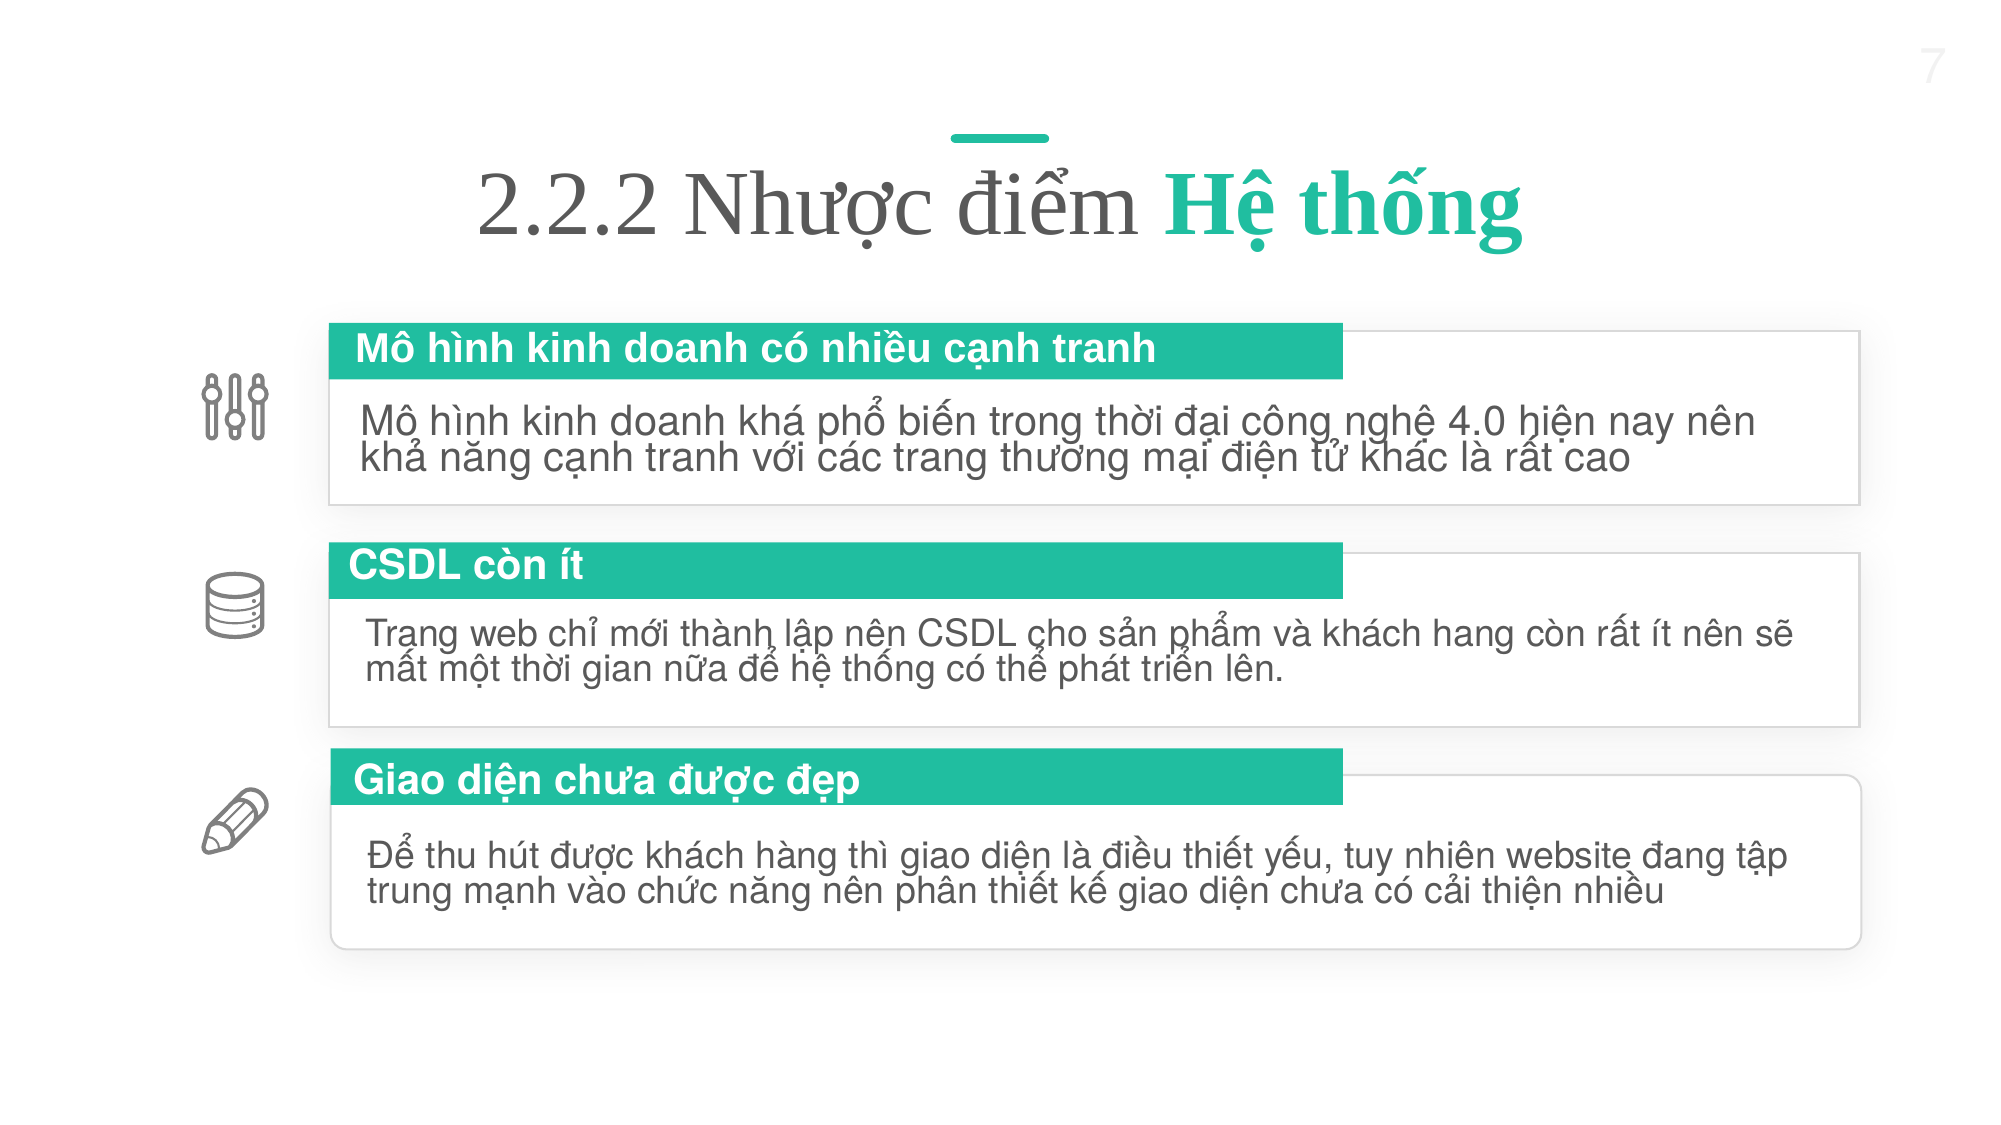

2.2.2 Nhược điểm Hệ thống
Mô hình kinh doanh có nhiều cạnh tranh

Mô hình kinh doanh khá phổ biến trong thời đại công nghệ 4.0 hiện nay nên khả năng cạnh tranh với các trang thương mại điện tử khác là rất cao
CSDL còn ít

Trang web chỉ mới thành lập nên CSDL cho sản phẩm và khách hang còn rất ít nên sẽ mất một thời gian nữa để hệ thống có thể phát triển lên.
Giao diện chưa được đẹp

Để thu hút được khách hàng thì giao diện là điều thiết yếu, tuy nhiên website đang tập trung mạnh vào chức năng nên phân thiết kế giao diện chưa có cải thiện nhiều